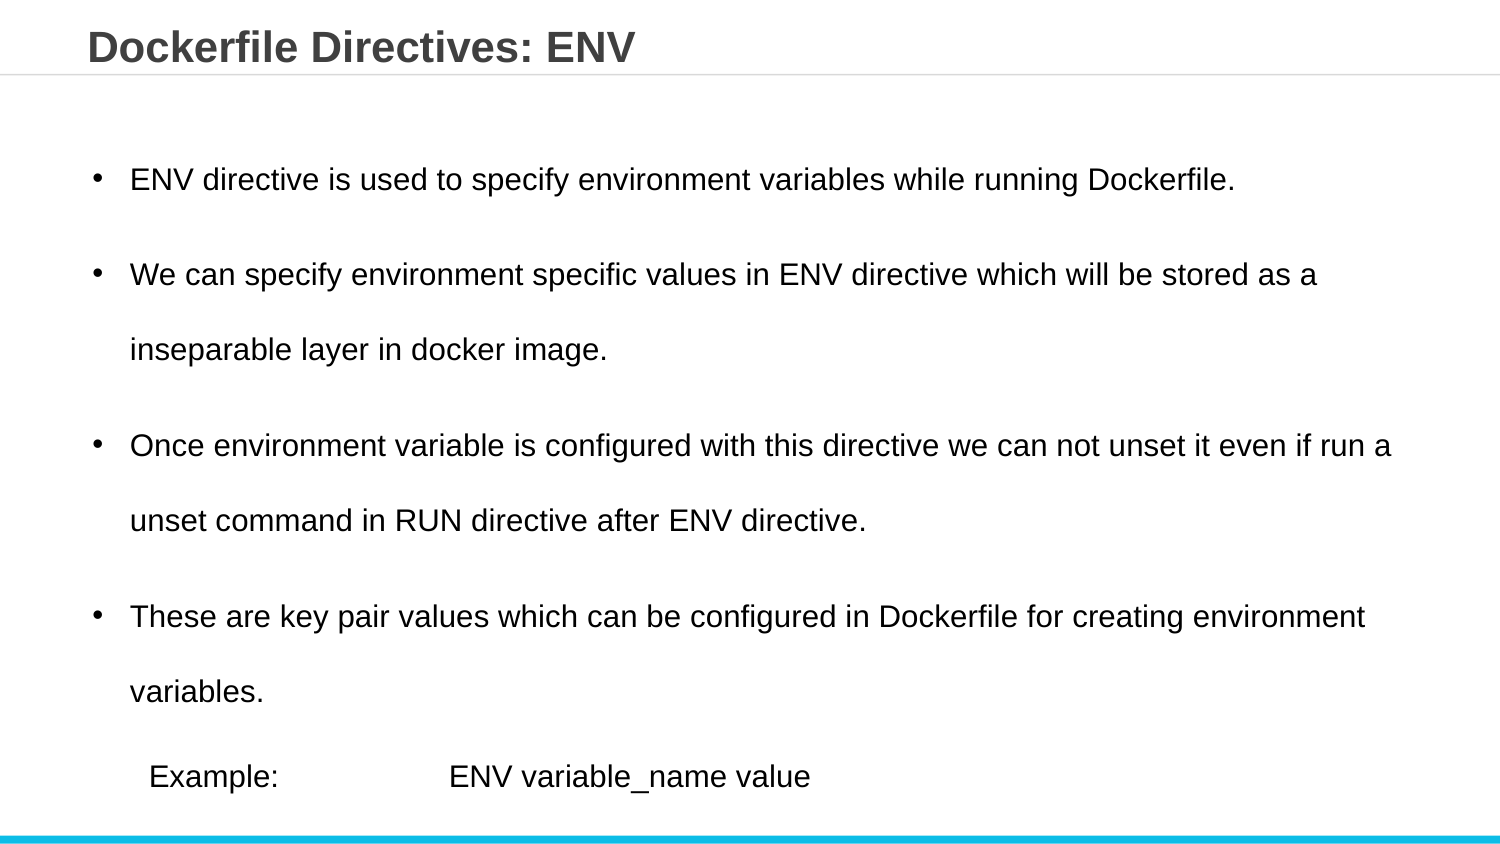

Dockerfile Directives: ENV
ENV directive is used to specify environment variables while running Dockerfile.
We can specify environment specific values in ENV directive which will be stored as a inseparable layer in docker image.
Once environment variable is configured with this directive we can not unset it even if run a unset command in RUN directive after ENV directive.
These are key pair values which can be configured in Dockerfile for creating environment variables.
Example:		ENV variable_name value